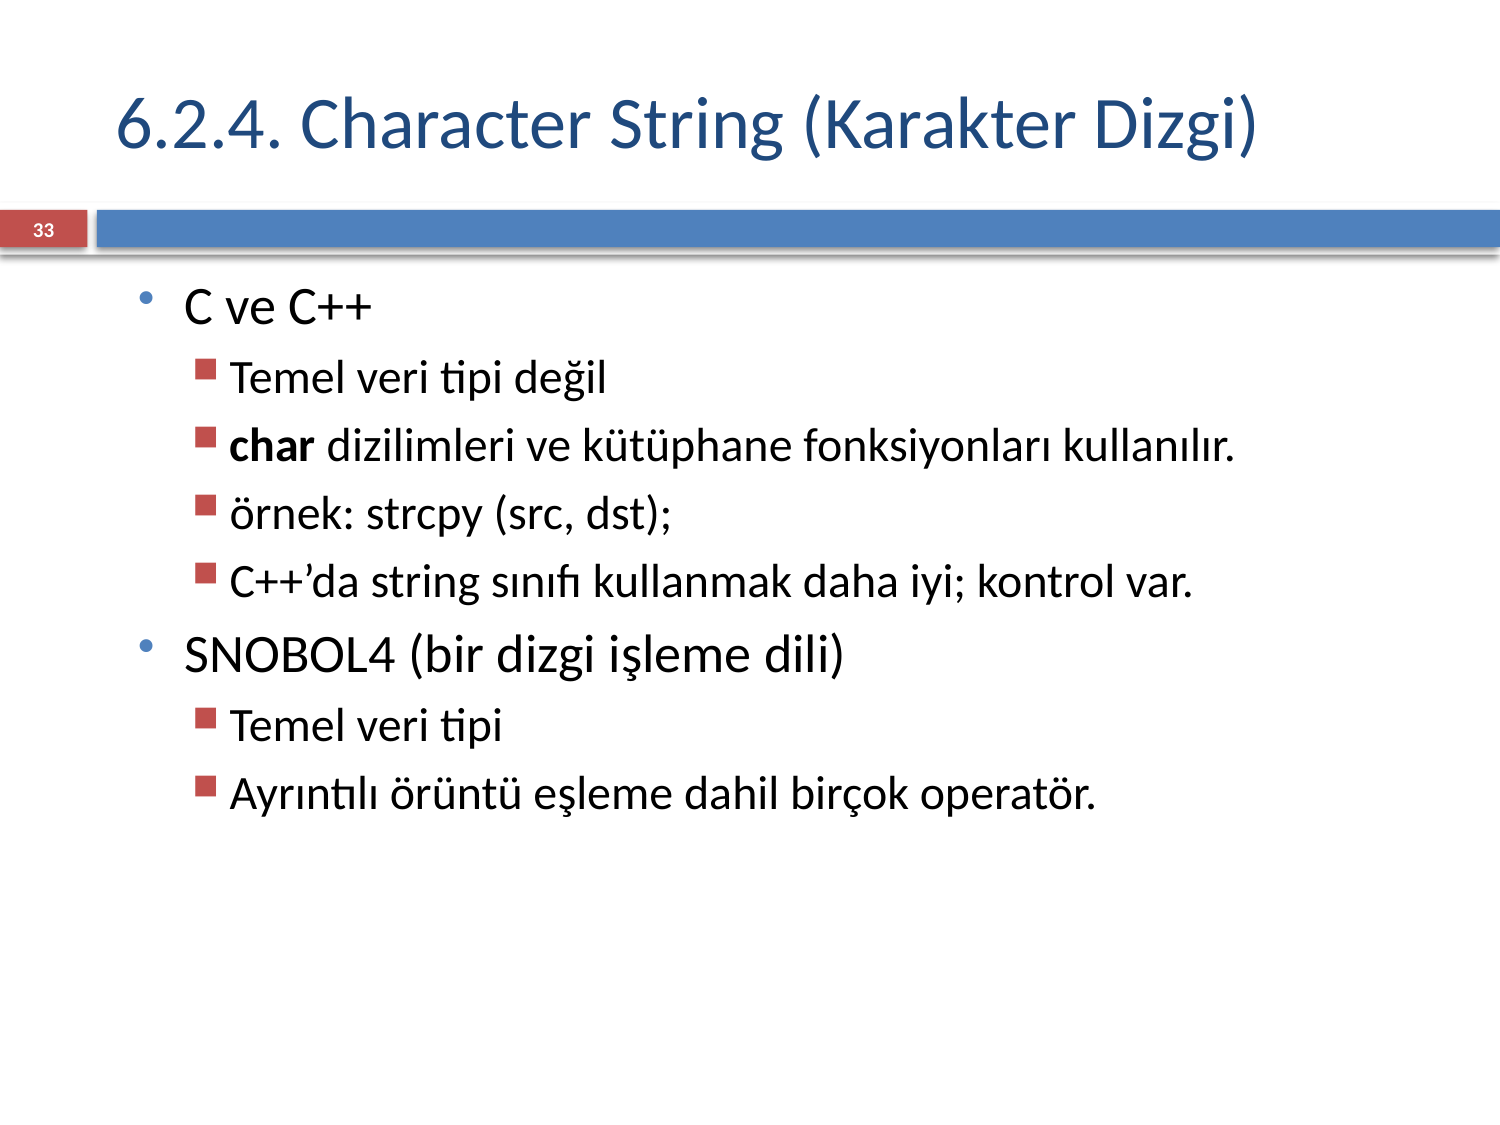

6.2.4. Character String (Karakter Dizgi)
33
C ve C++
Temel veri tipi değil
char dizilimleri ve kütüphane fonksiyonları kullanılır.
örnek: strcpy (src, dst);
C++’da string sınıfı kullanmak daha iyi; kontrol var.
SNOBOL4 (bir dizgi işleme dili)
Temel veri tipi
Ayrıntılı örüntü eşleme dahil birçok operatör.